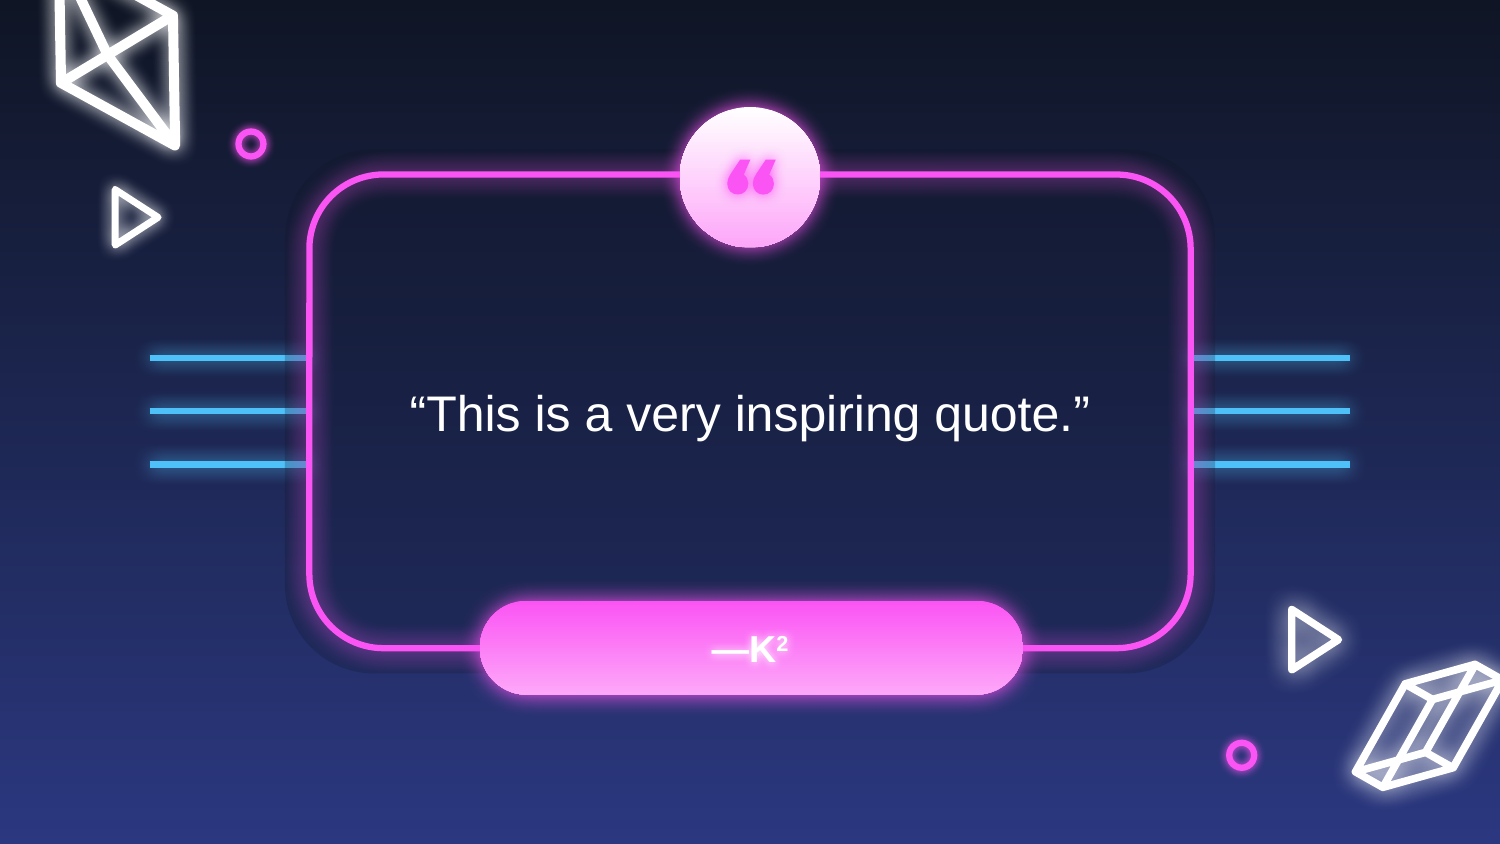

“This is a very inspiring quote.”

# —K2